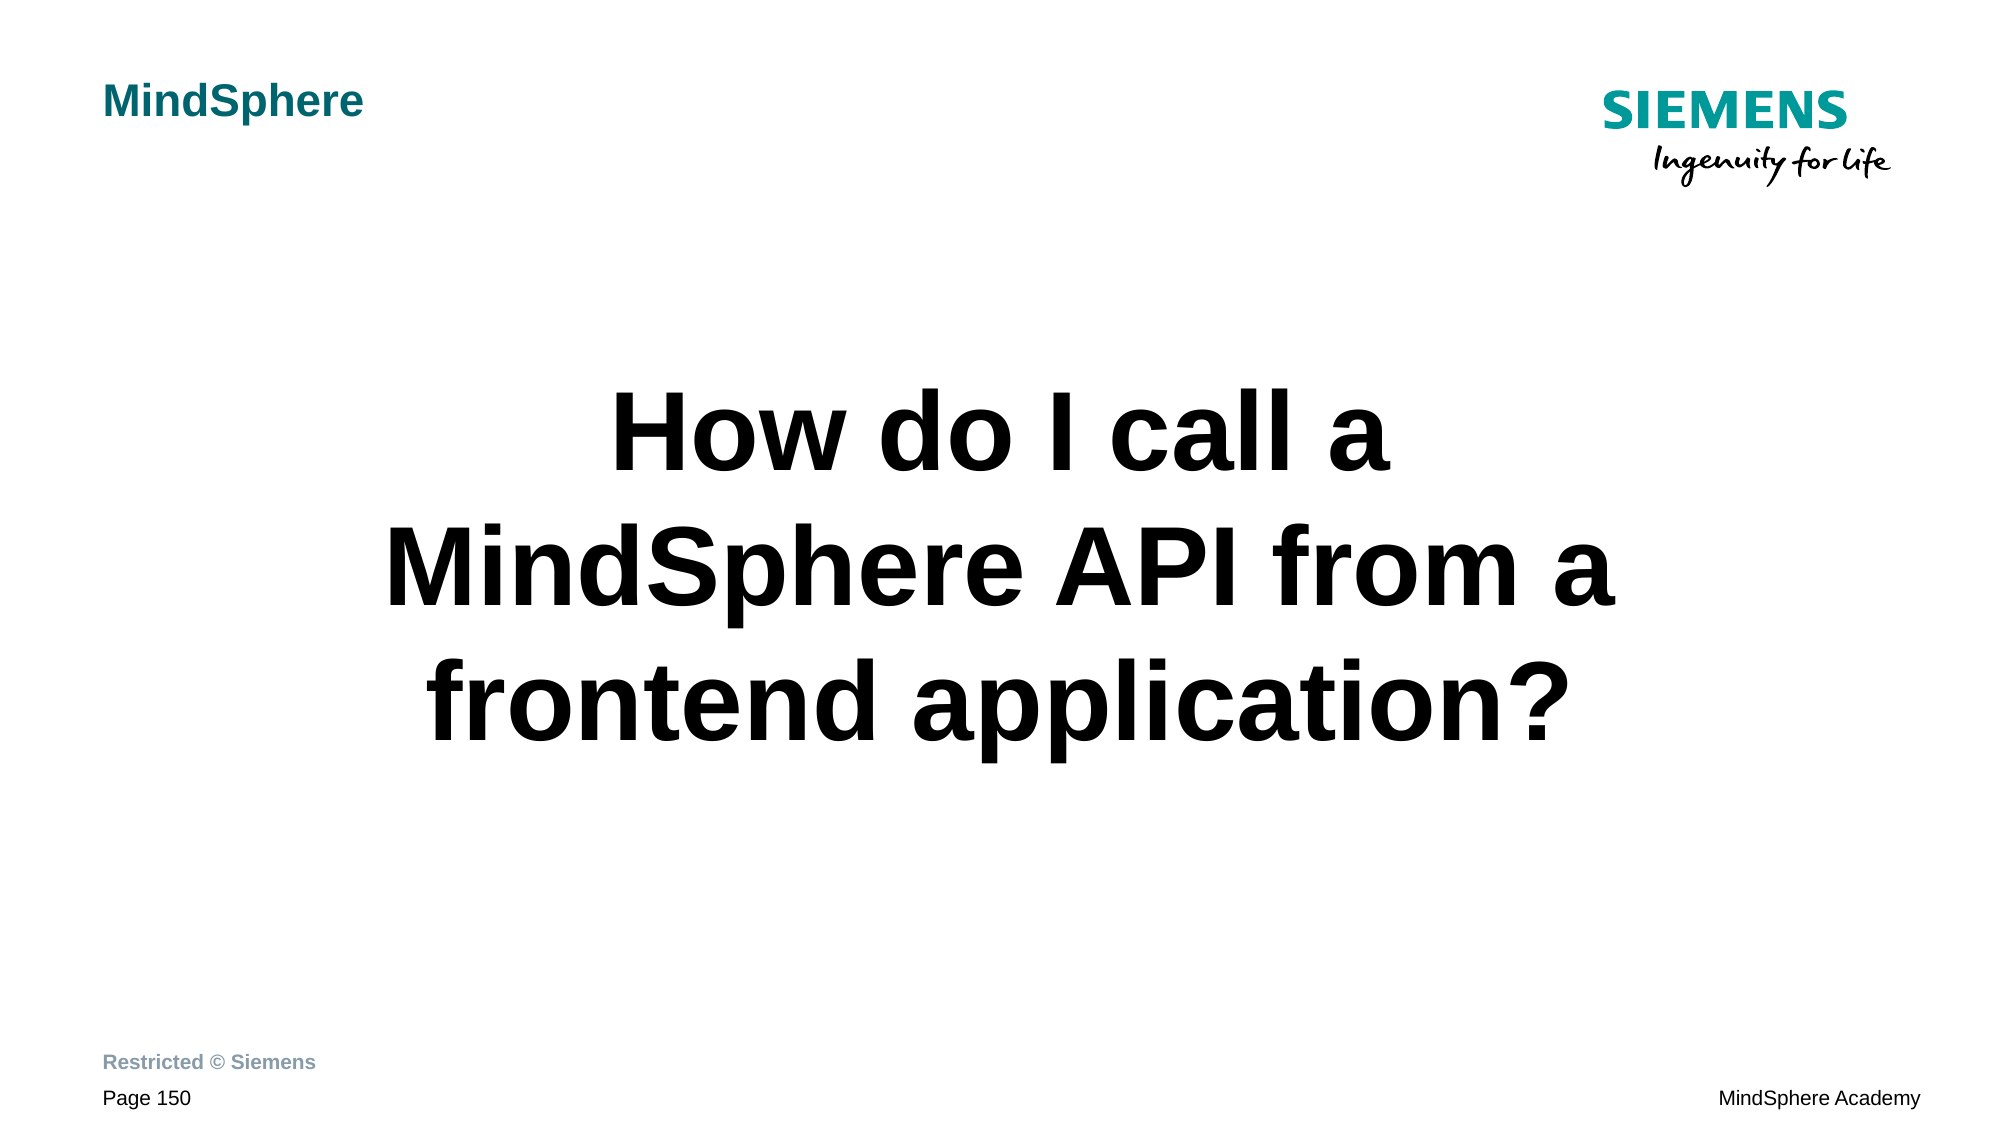

# MindSphere
How do I call a MindSphere API from a frontend application?